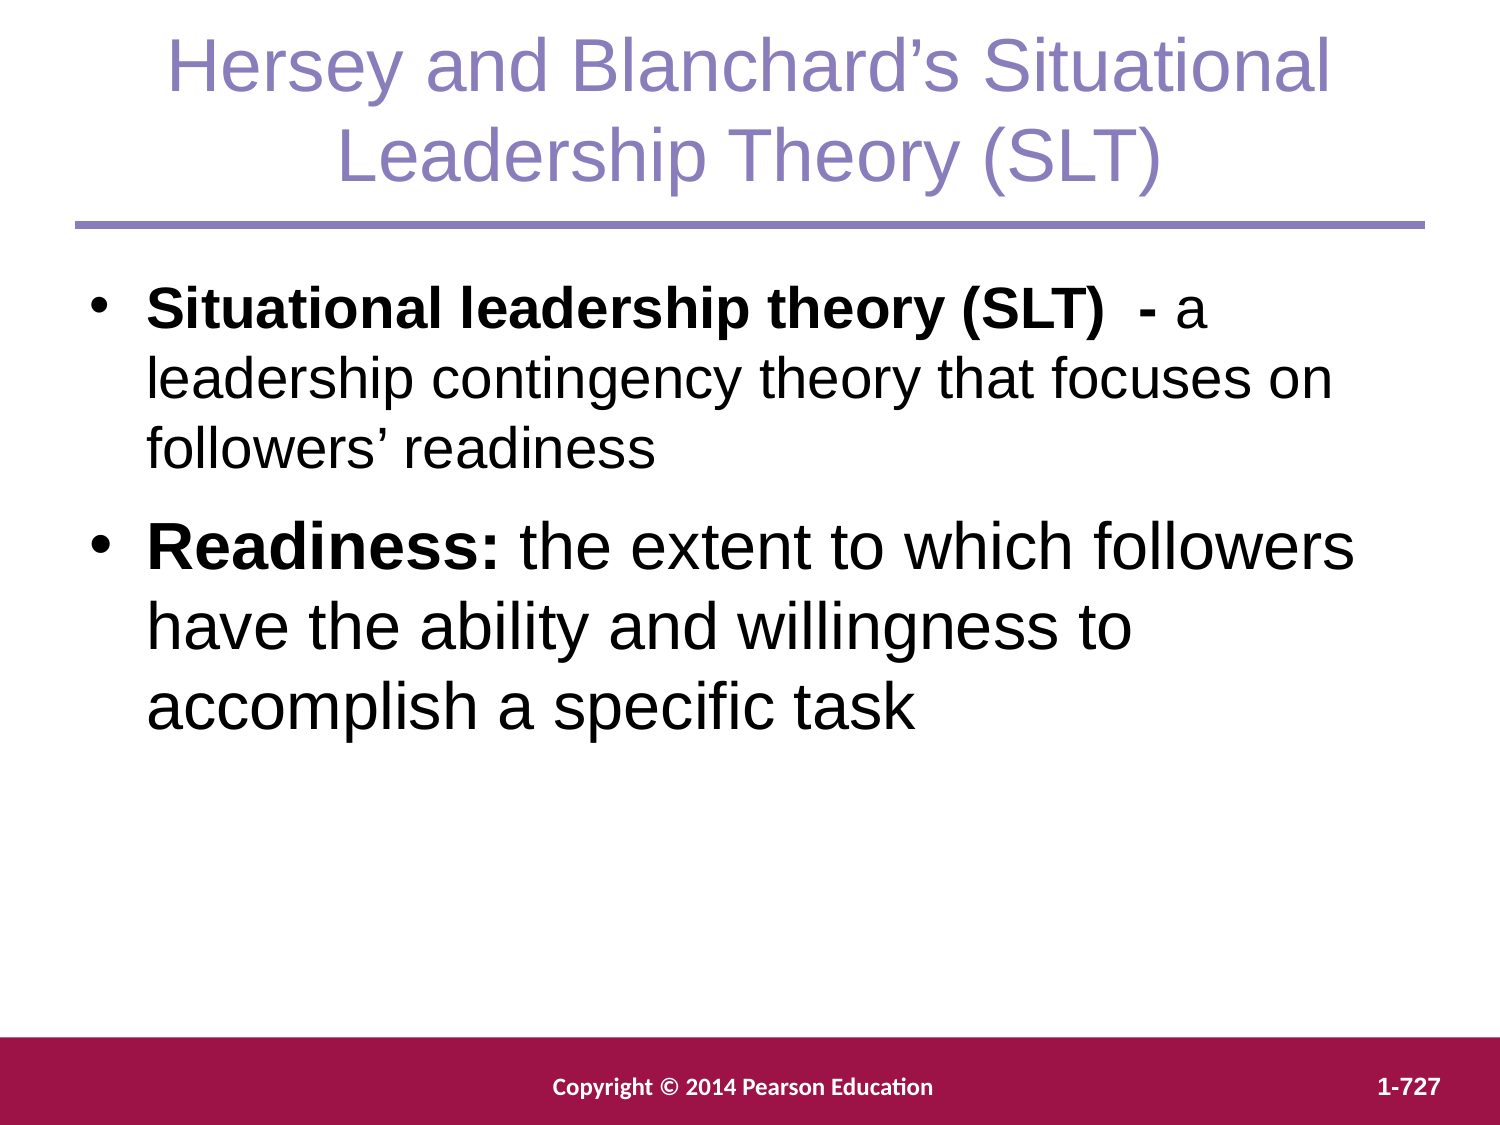

Hersey and Blanchard’s Situational Leadership Theory (SLT)
Situational leadership theory (SLT)  - a leadership contingency theory that focuses on followers’ readiness
Readiness: the extent to which followers have the ability and willingness to accomplish a specific task